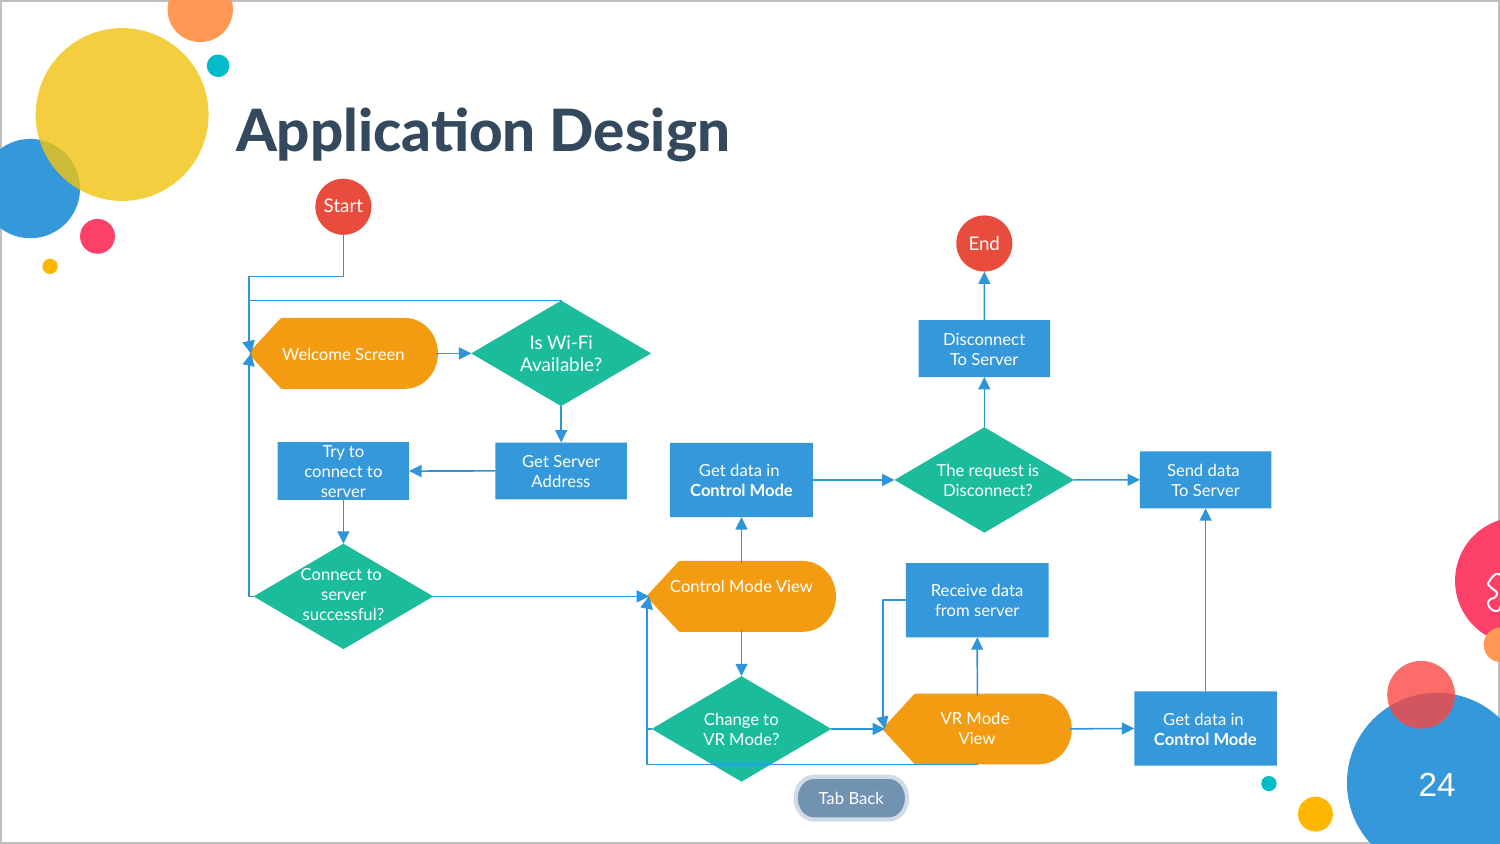

# Application Design

Start

End

Is Wi-Fi
Available?
Disconnect
To Server

Welcome Screen

The request is
Disconnect?
Try to connect to server
Get Server Address
Get data in
Control Mode
Send data
To Server

Connect to
server successful?
Receive data from server

Control Mode View

Change to
VR Mode?
Get data in
Control Mode
24

VR Mode
View
Tab Back